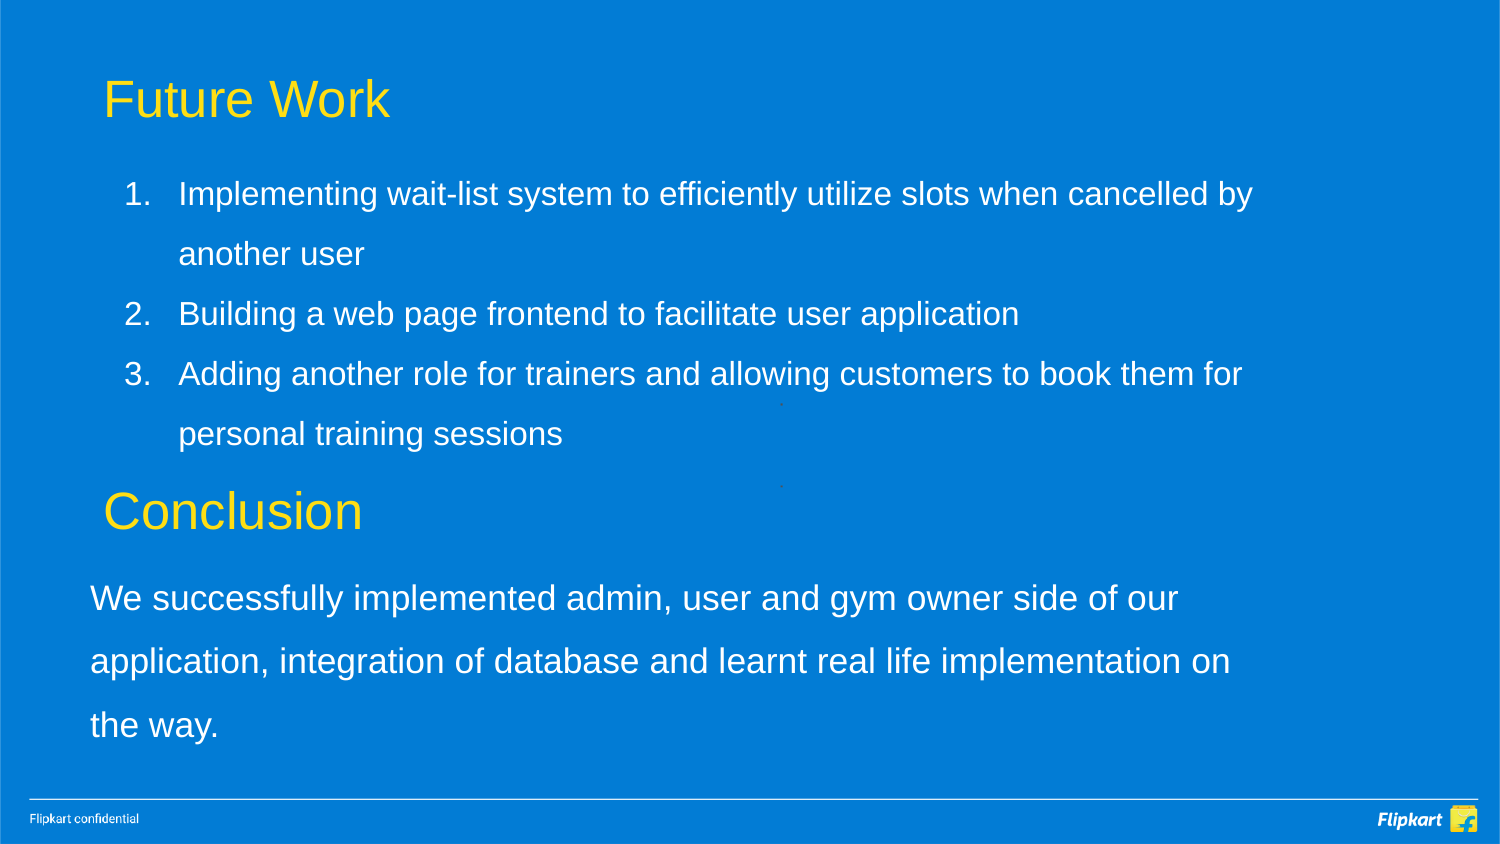

# Future Work
Implementing wait-list system to efficiently utilize slots when cancelled by another user
Building a web page frontend to facilitate user application
Adding another role for trainers and allowing customers to book them for personal training sessions
Conclusion
We successfully implemented admin, user and gym owner side of our application, integration of database and learnt real life implementation on the way.